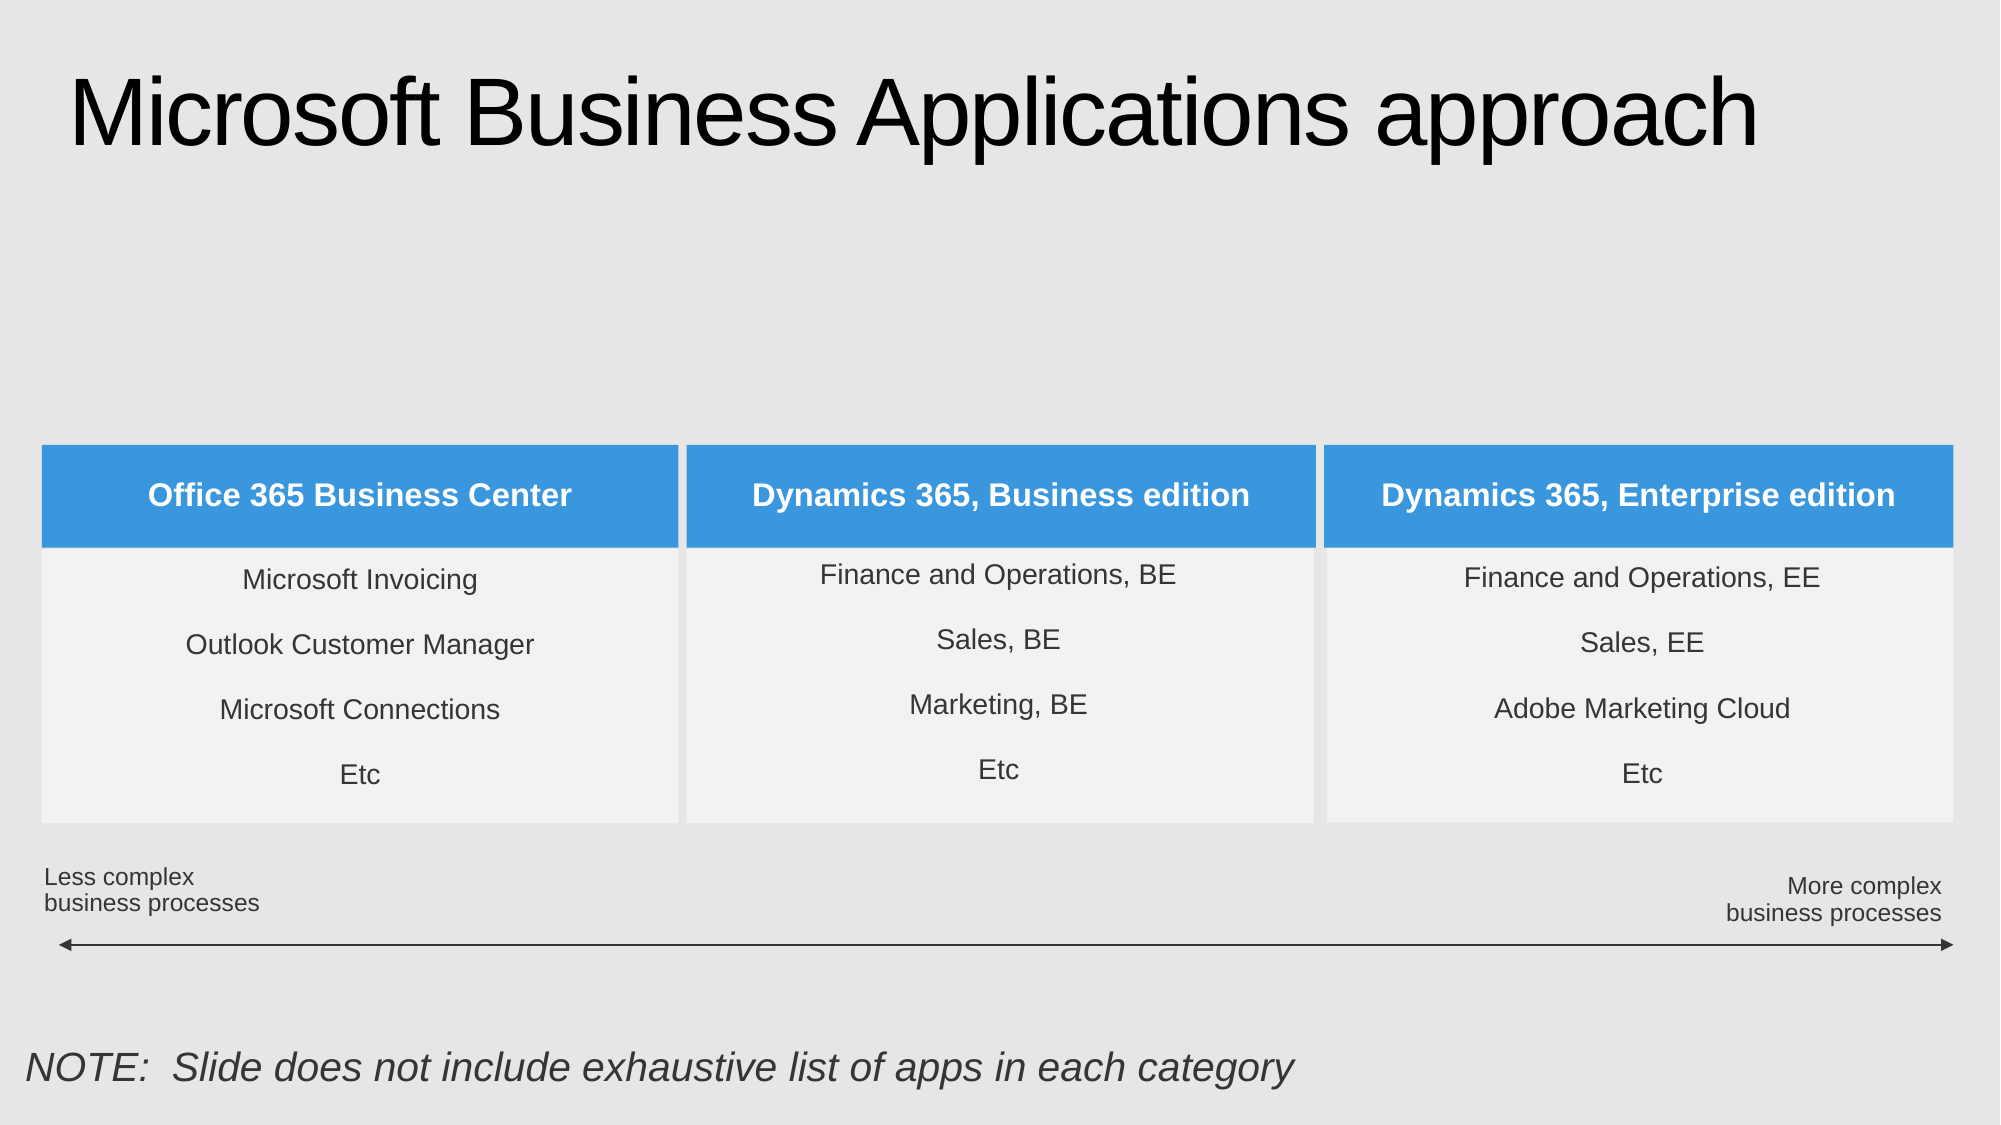

# Microsoft Business Applications approach
Office 365 Business Center
Dynamics 365, Business edition
Dynamics 365, Enterprise edition
Finance and Operations, BE
Finance and Operations, EE

Microsoft Invoicing

Sales, BE
Sales, EE
Outlook Customer Manager
Marketing, BE
Adobe Marketing Cloud
Microsoft Connections
Etc
Etc
Etc
Less complex business processes
More complex business processes
NOTE:  Slide does not include exhaustive list of apps in each category